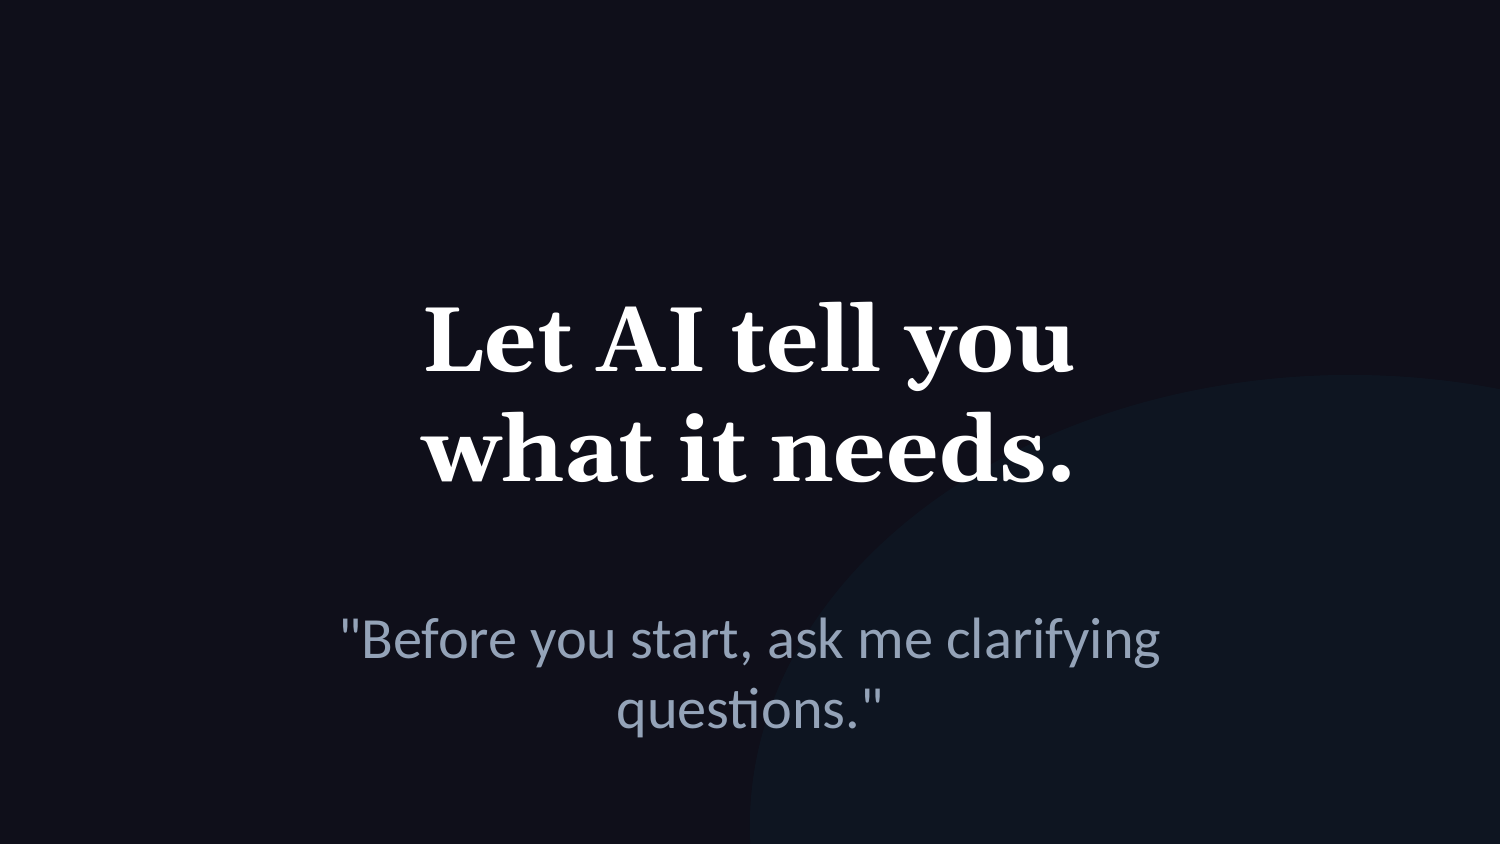

Let AI tell you
what it needs.

"Before you start, ask me clarifying questions."